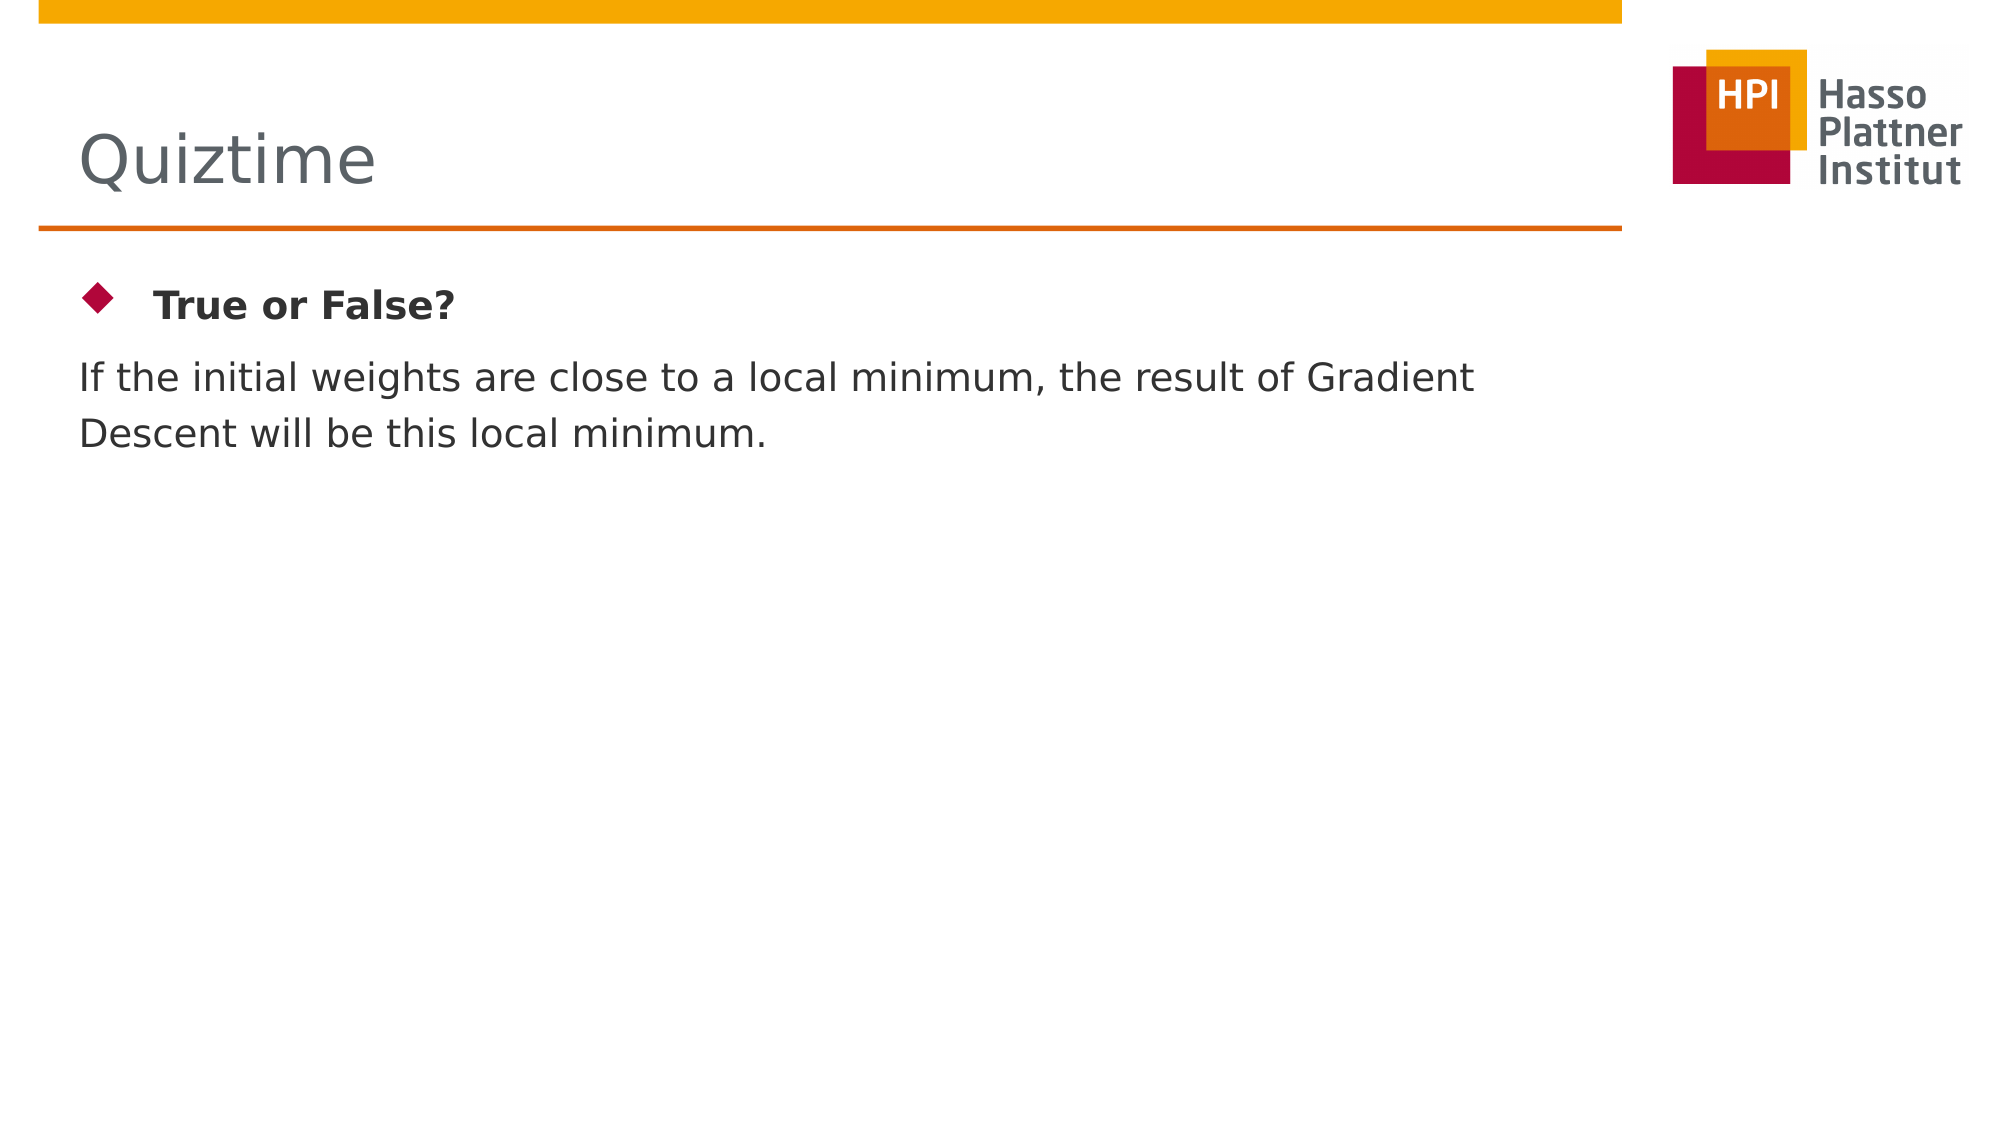

# Quiztime
True or False?
If the initial weights are close to a local minimum, the result of Gradient Descent will be this local minimum.